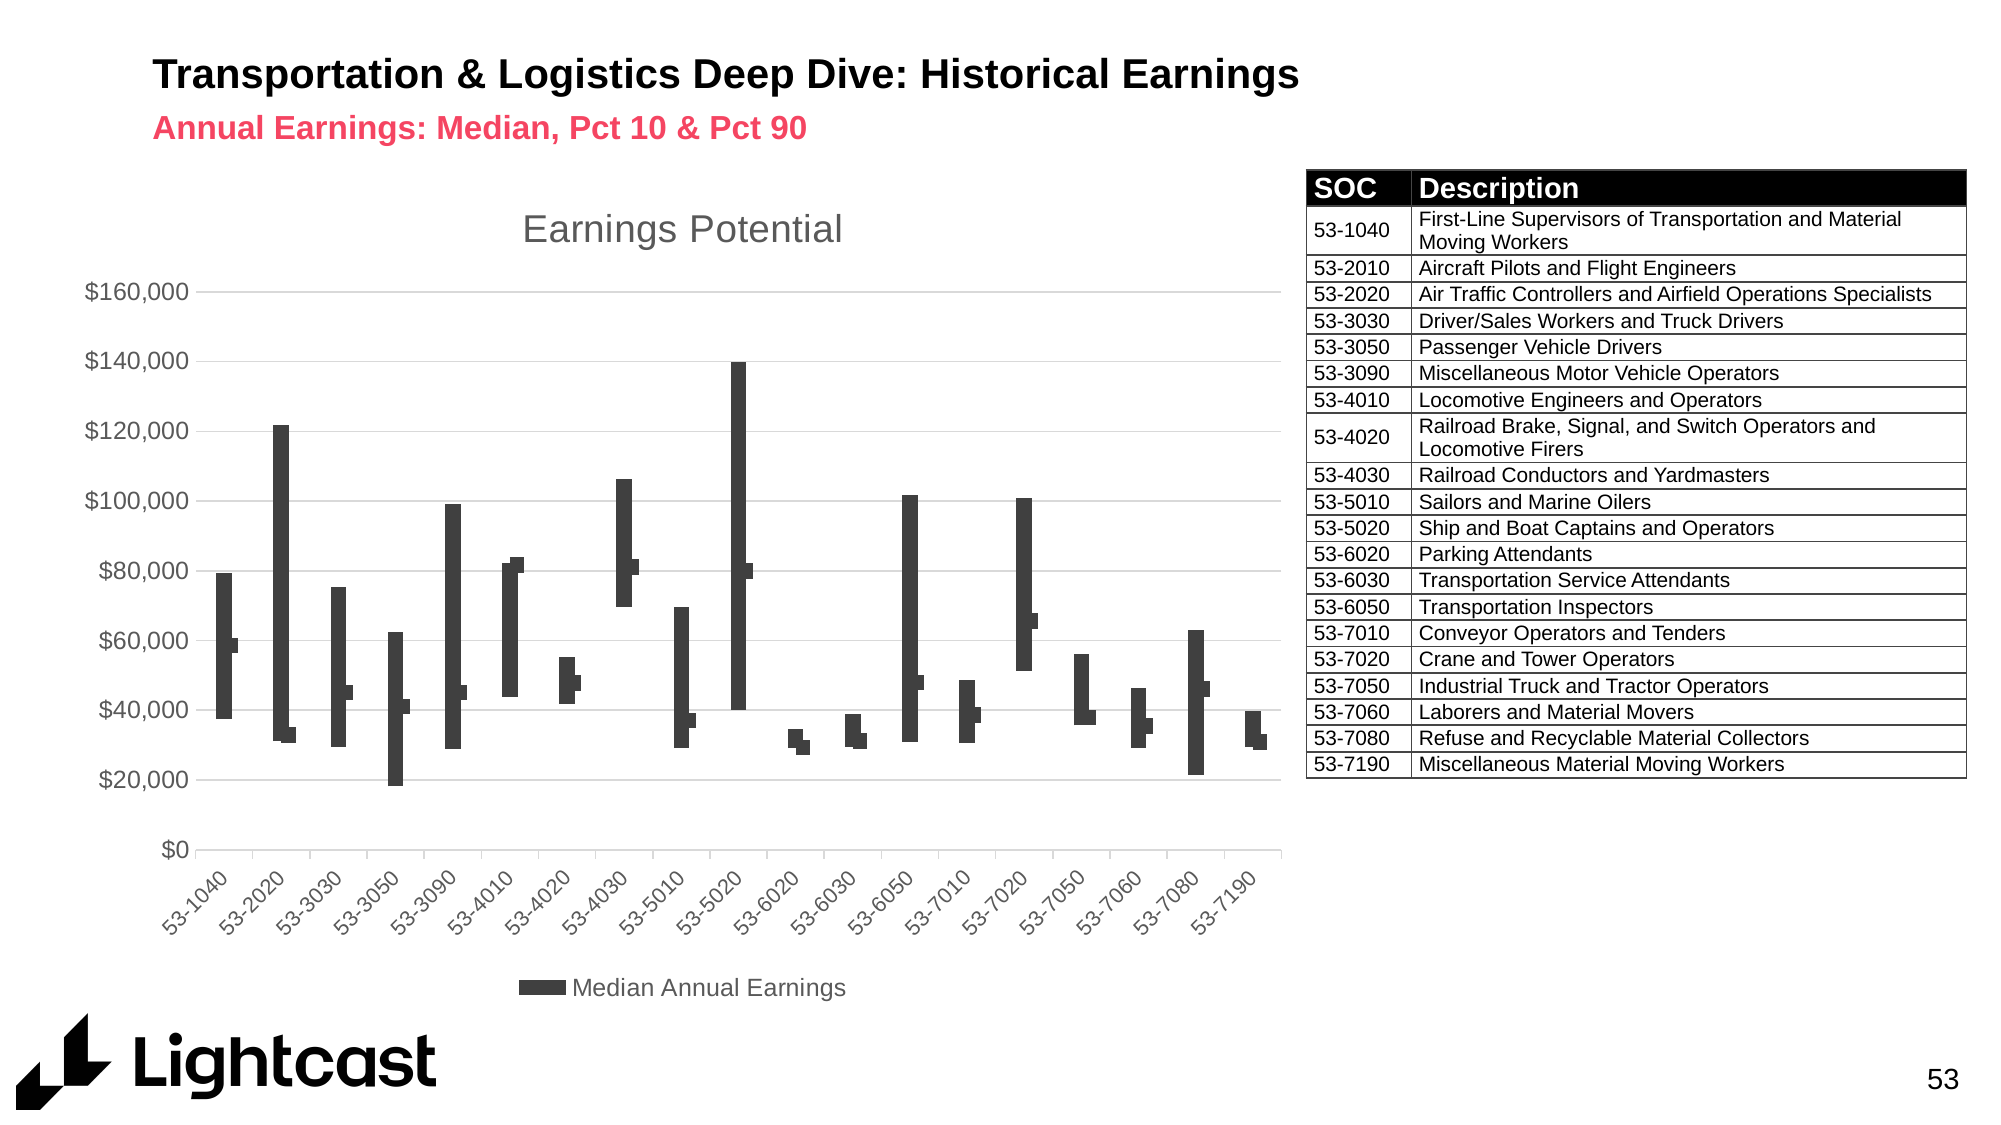

# Transportation & Logistics Deep Dive: Historical Earnings
Annual Earnings: Median, Pct 10 & Pct 90

[unsupported chart]

| SOC | Description |
| --- | --- |
| 53-1040 | First-Line Supervisors of Transportation and Material Moving Workers |
| 53-2010 | Aircraft Pilots and Flight Engineers |
| 53-2020 | Air Traffic Controllers and Airfield Operations Specialists |
| 53-3030 | Driver/Sales Workers and Truck Drivers |
| 53-3050 | Passenger Vehicle Drivers |
| 53-3090 | Miscellaneous Motor Vehicle Operators |
| 53-4010 | Locomotive Engineers and Operators |
| 53-4020 | Railroad Brake, Signal, and Switch Operators and Locomotive Firers |
| 53-4030 | Railroad Conductors and Yardmasters |
| 53-5010 | Sailors and Marine Oilers |
| 53-5020 | Ship and Boat Captains and Operators |
| 53-6020 | Parking Attendants |
| 53-6030 | Transportation Service Attendants |
| 53-6050 | Transportation Inspectors |
| 53-7010 | Conveyor Operators and Tenders |
| 53-7020 | Crane and Tower Operators |
| 53-7050 | Industrial Truck and Tractor Operators |
| 53-7060 | Laborers and Material Movers |
| 53-7080 | Refuse and Recyclable Material Collectors |
| 53-7190 | Miscellaneous Material Moving Workers |